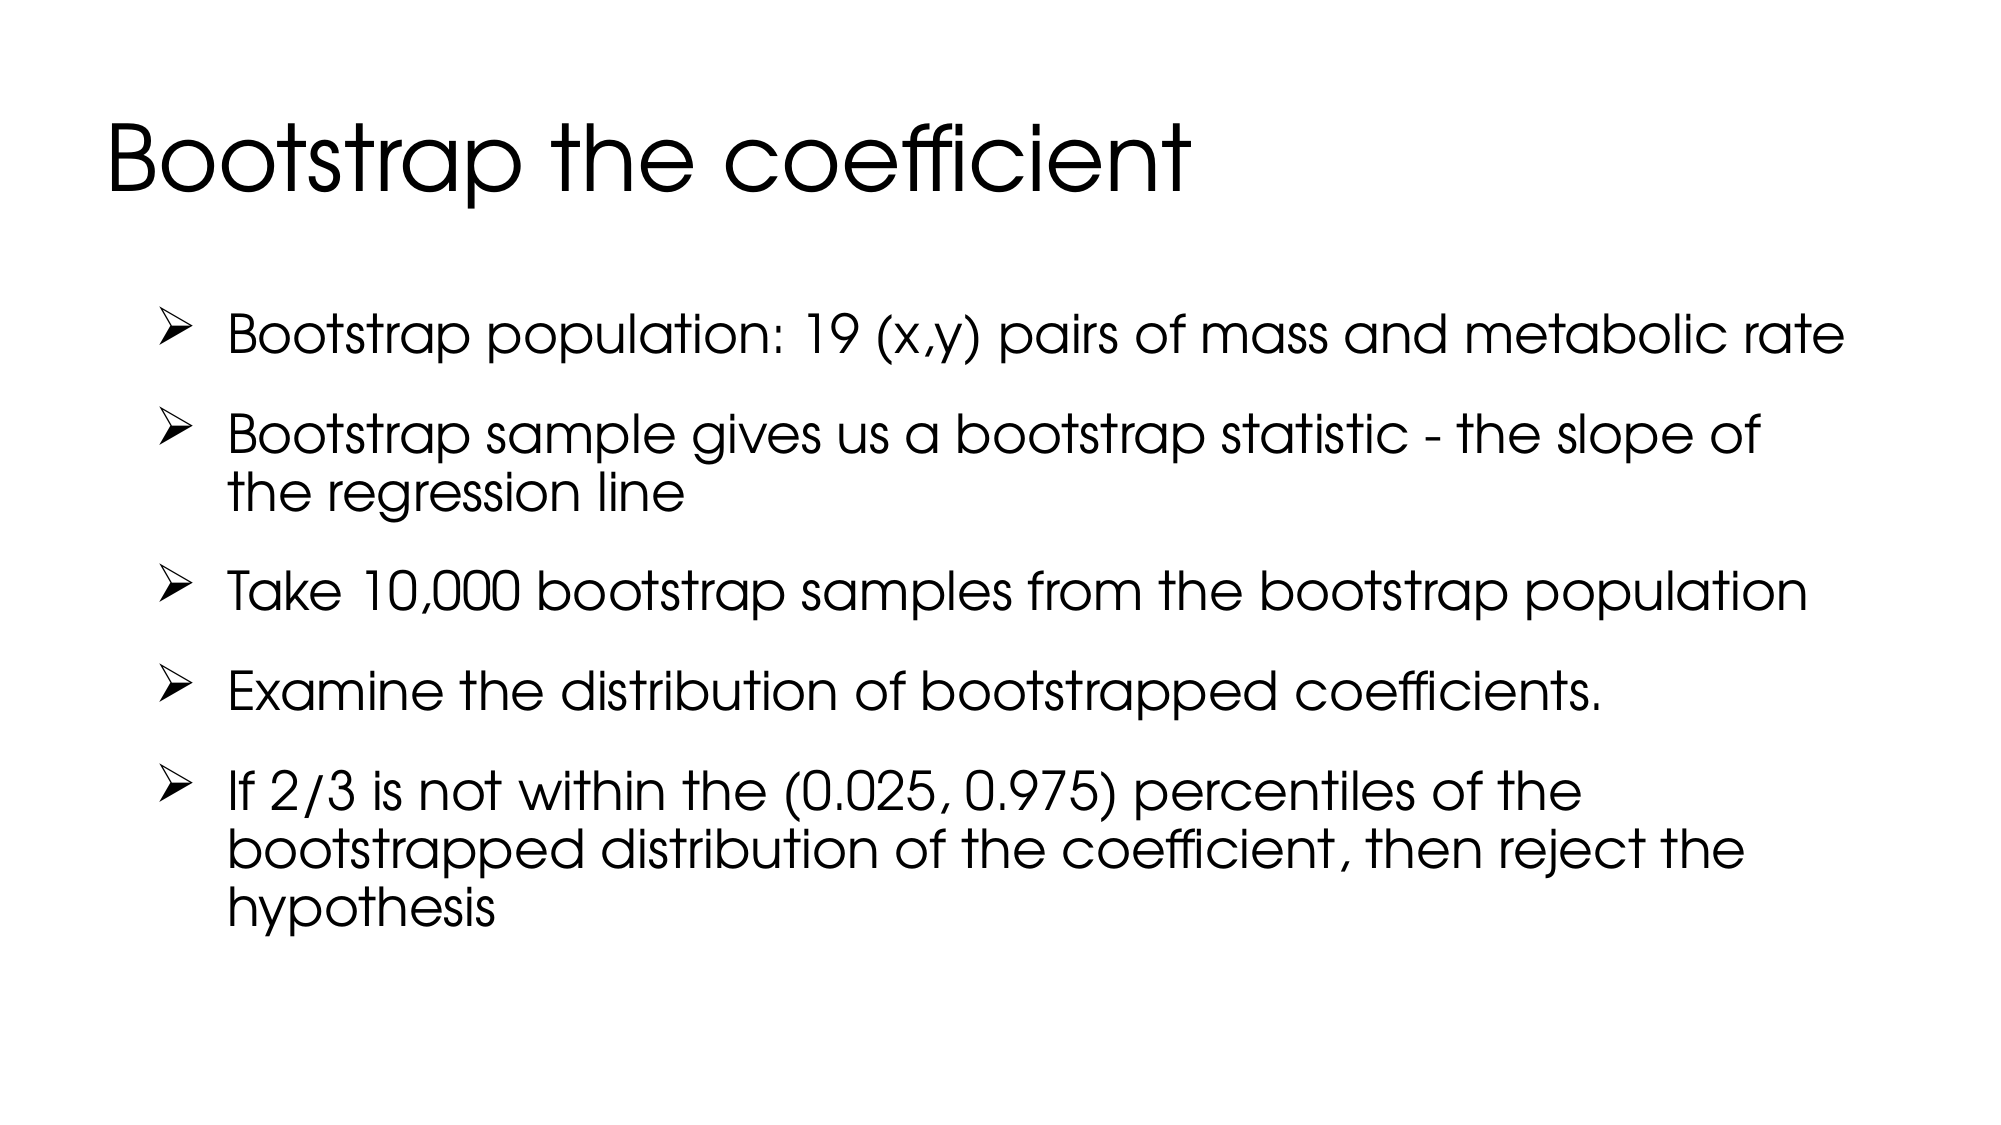

# Bootstrap the coefficient
Bootstrap population: 19 (x,y) pairs of mass and metabolic rate
Bootstrap sample gives us a bootstrap statistic - the slope of the regression line
Take 10,000 bootstrap samples from the bootstrap population
Examine the distribution of bootstrapped coefficients.
If 2/3 is not within the (0.025, 0.975) percentiles of the bootstrapped distribution of the coefficient, then reject the hypothesis